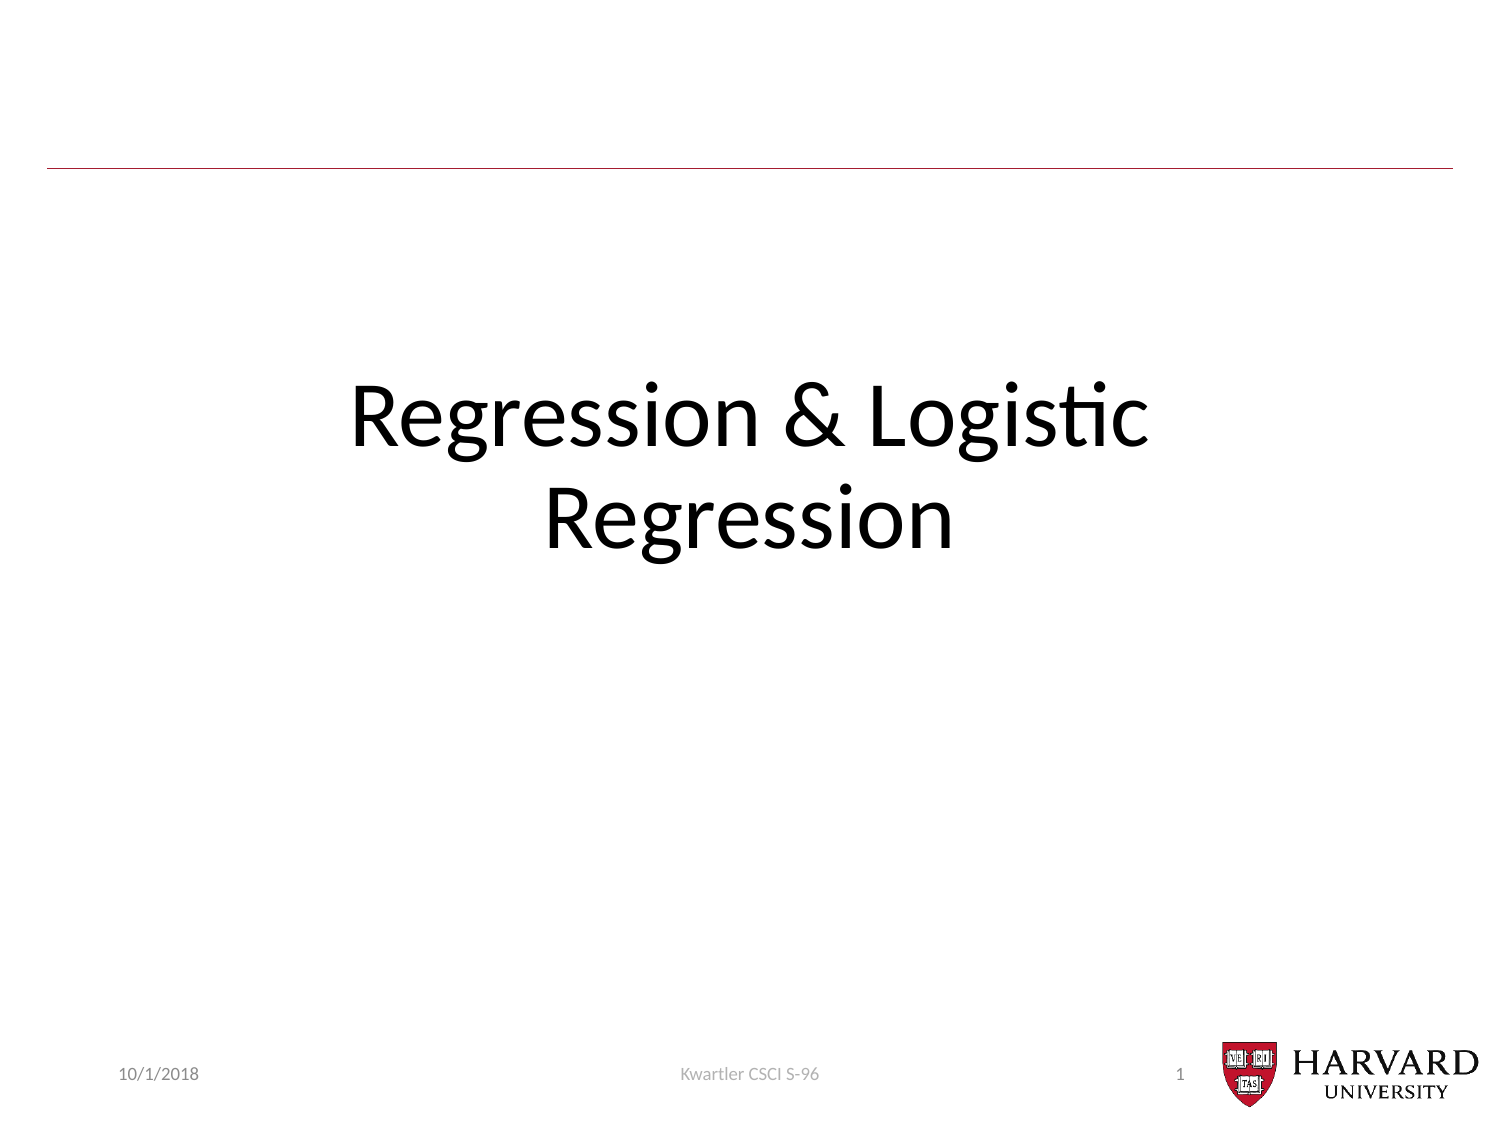

# Regression & Logistic Regression

10/1/2018
Kwartler CSCI S-96
1